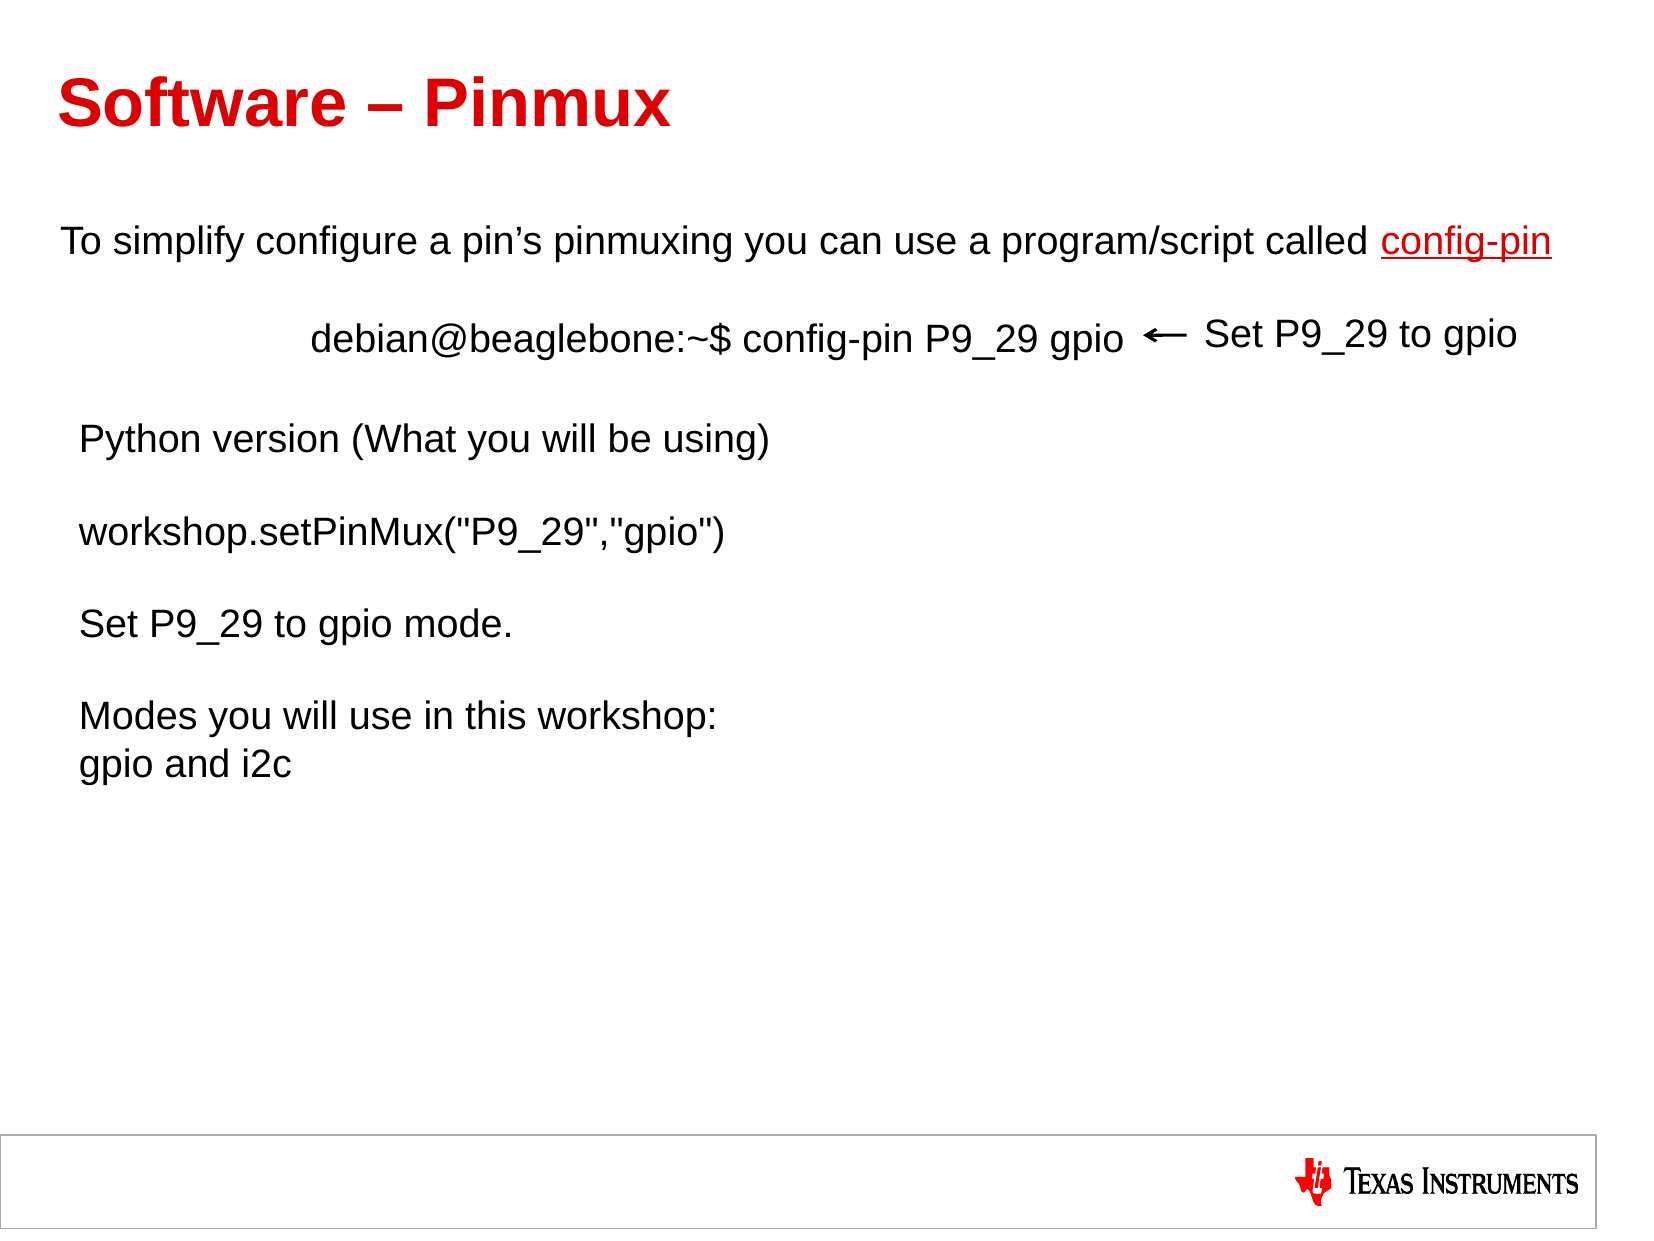

Software – Pinmux
To simplify configure a pin’s pinmuxing you can use a program/script called config-pin
Set P9_29 to gpio
debian@beaglebone:~$ config-pin P9_29 gpio

debian@beaglebone:~$ config-pin -q P9_14
P9_14 Mode: pwm

debian@beaglebone:~$ config-pin -l P9_14
default  gpio  gpio_pu  gpio_pd  pwm

Get information regarding
P9_14 current setting
Python version (What you will be using)

workshop.setPinMux("P9_29","gpio")

Set P9_29 to gpio mode.

Modes you will use in this workshop:
gpio and i2c

Output ->
Get list of modes you can
Set P9_14 to
Output ->